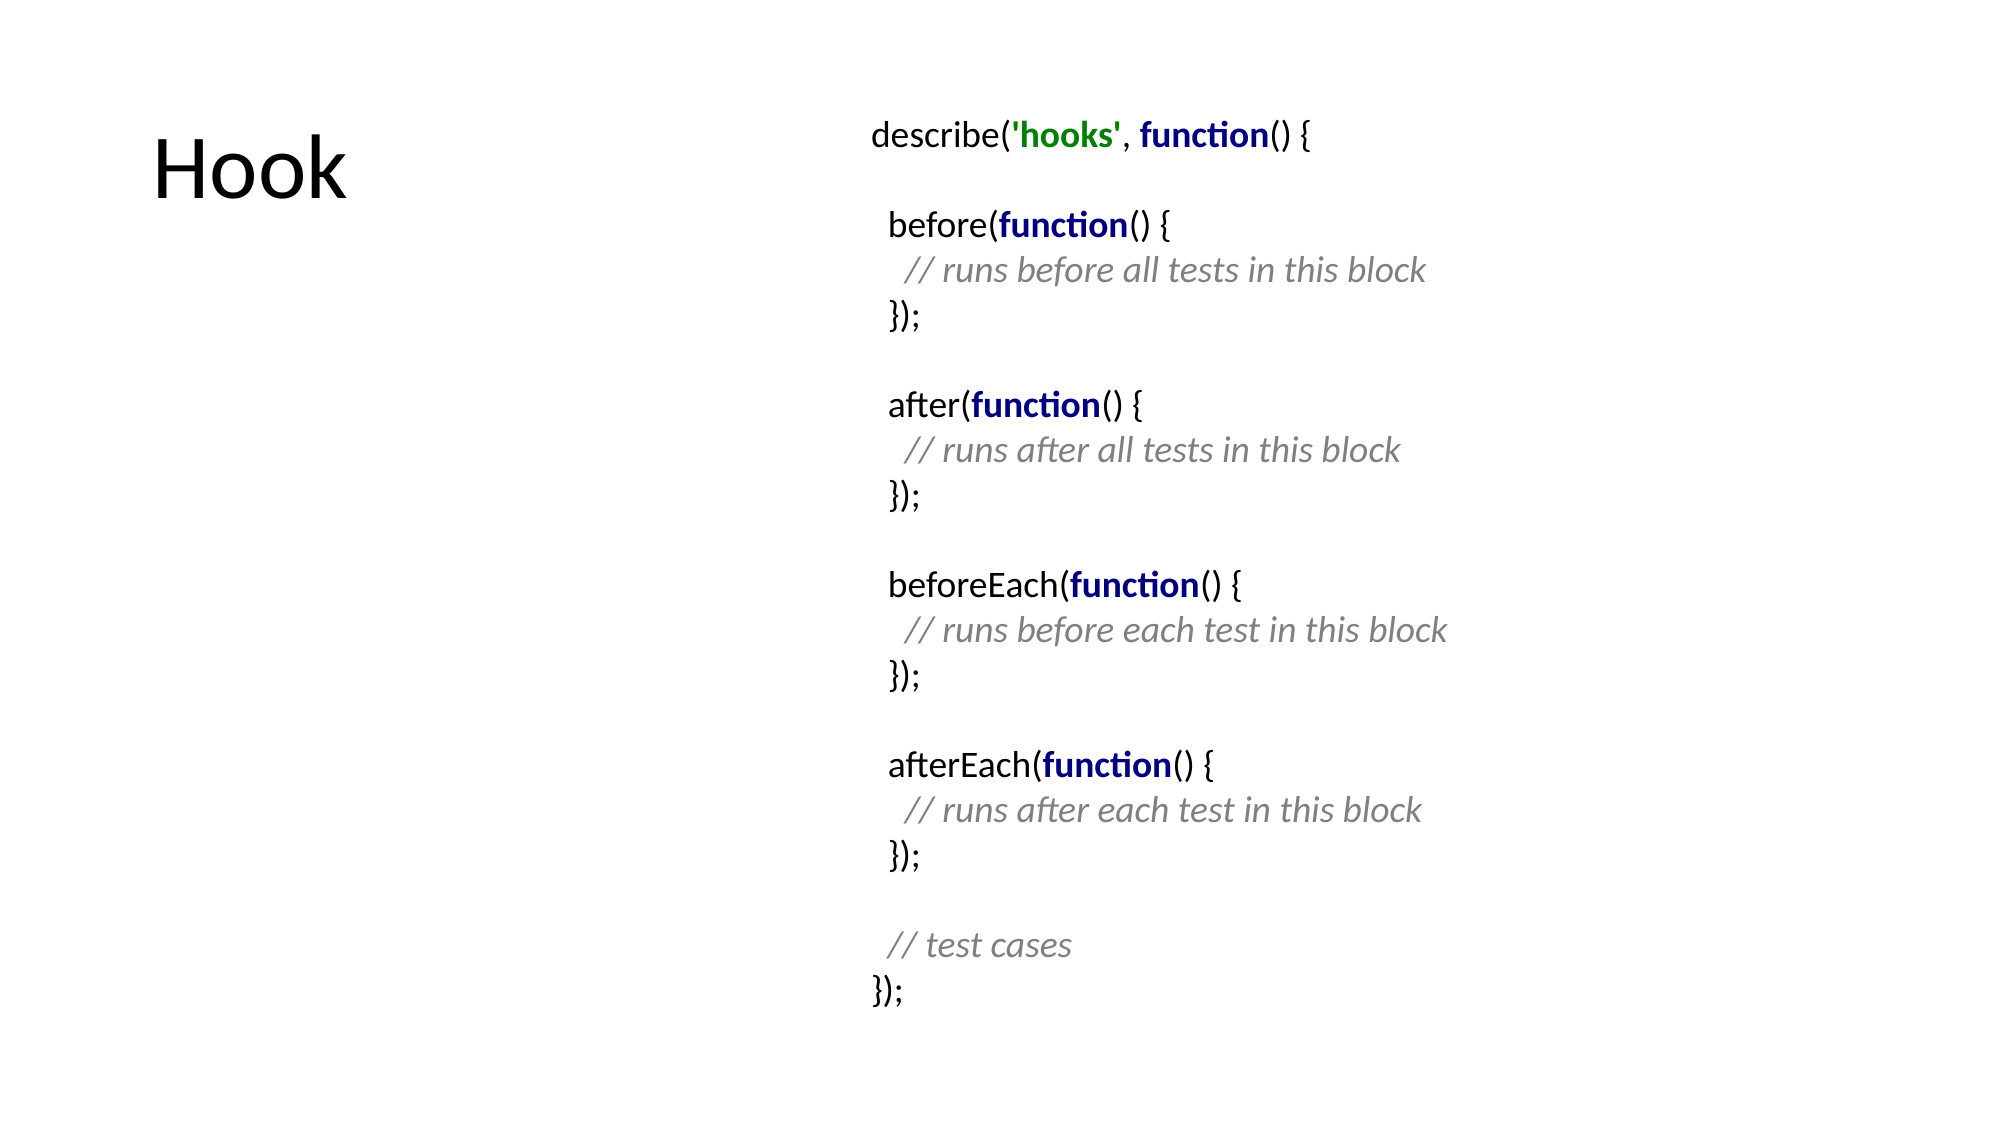

# Hook
describe('hooks', function() {
  before(function() {
    // runs before all tests in this block
  });
  after(function() {
    // runs after all tests in this block
  });
  beforeEach(function() {
    // runs before each test in this block
  });
  afterEach(function() {
    // runs after each test in this block
  });
  // test cases
});